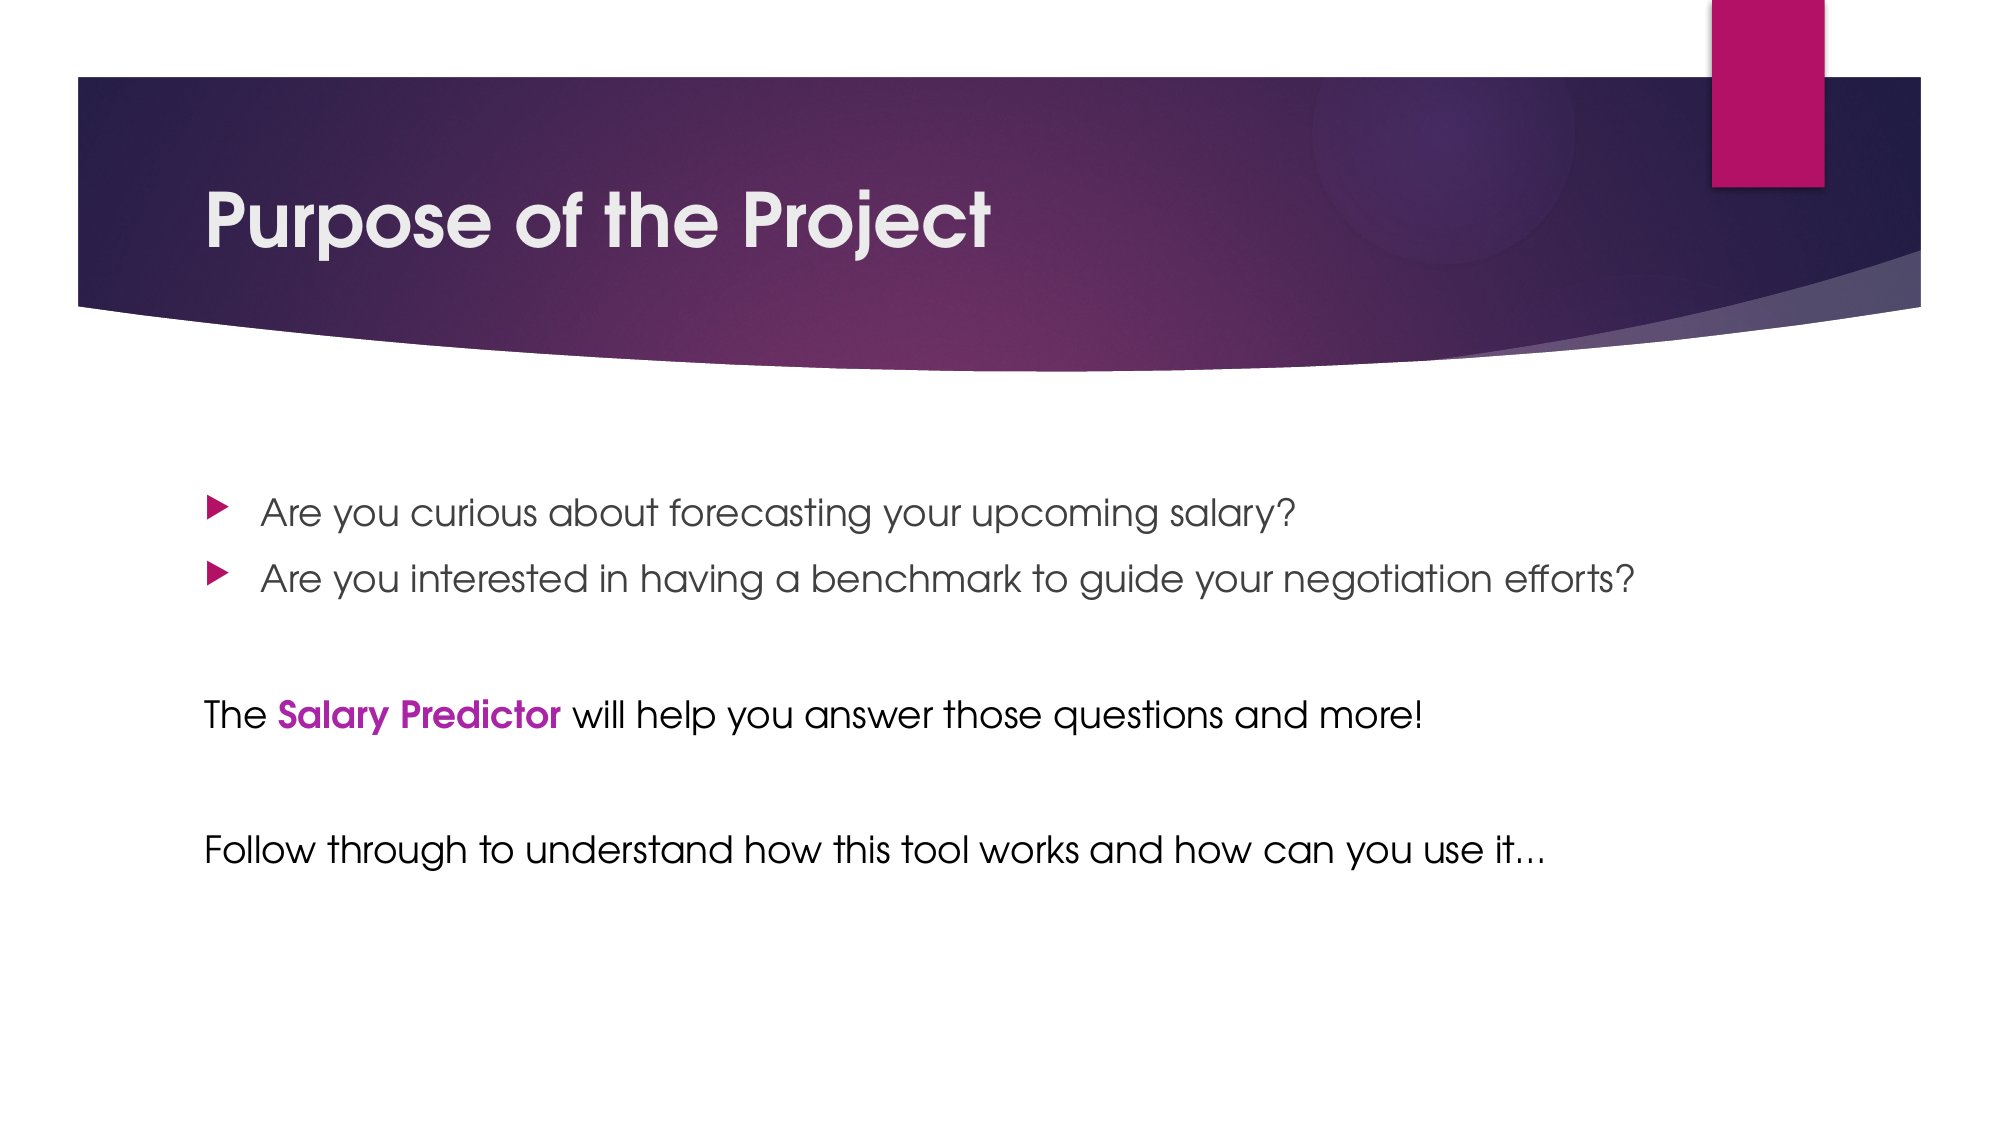

# Purpose of the Project
Are you curious about forecasting your upcoming salary?
Are you interested in having a benchmark to guide your negotiation efforts?
The Salary Predictor will help you answer those questions and more!

Follow through to understand how this tool works and how can you use it…